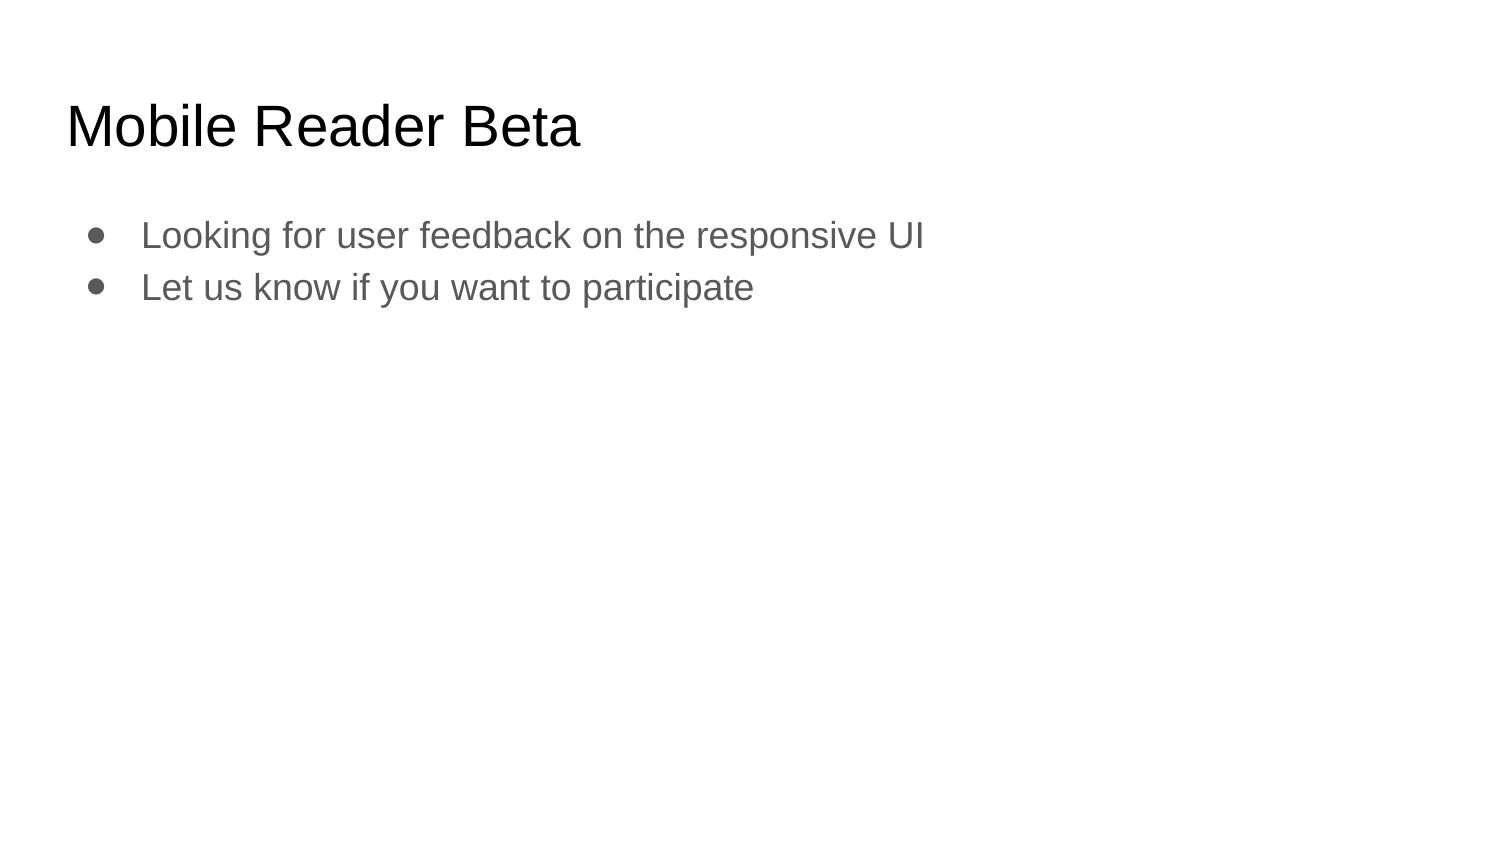

# Mobile Reader Beta
Looking for user feedback on the responsive UI
Let us know if you want to participate